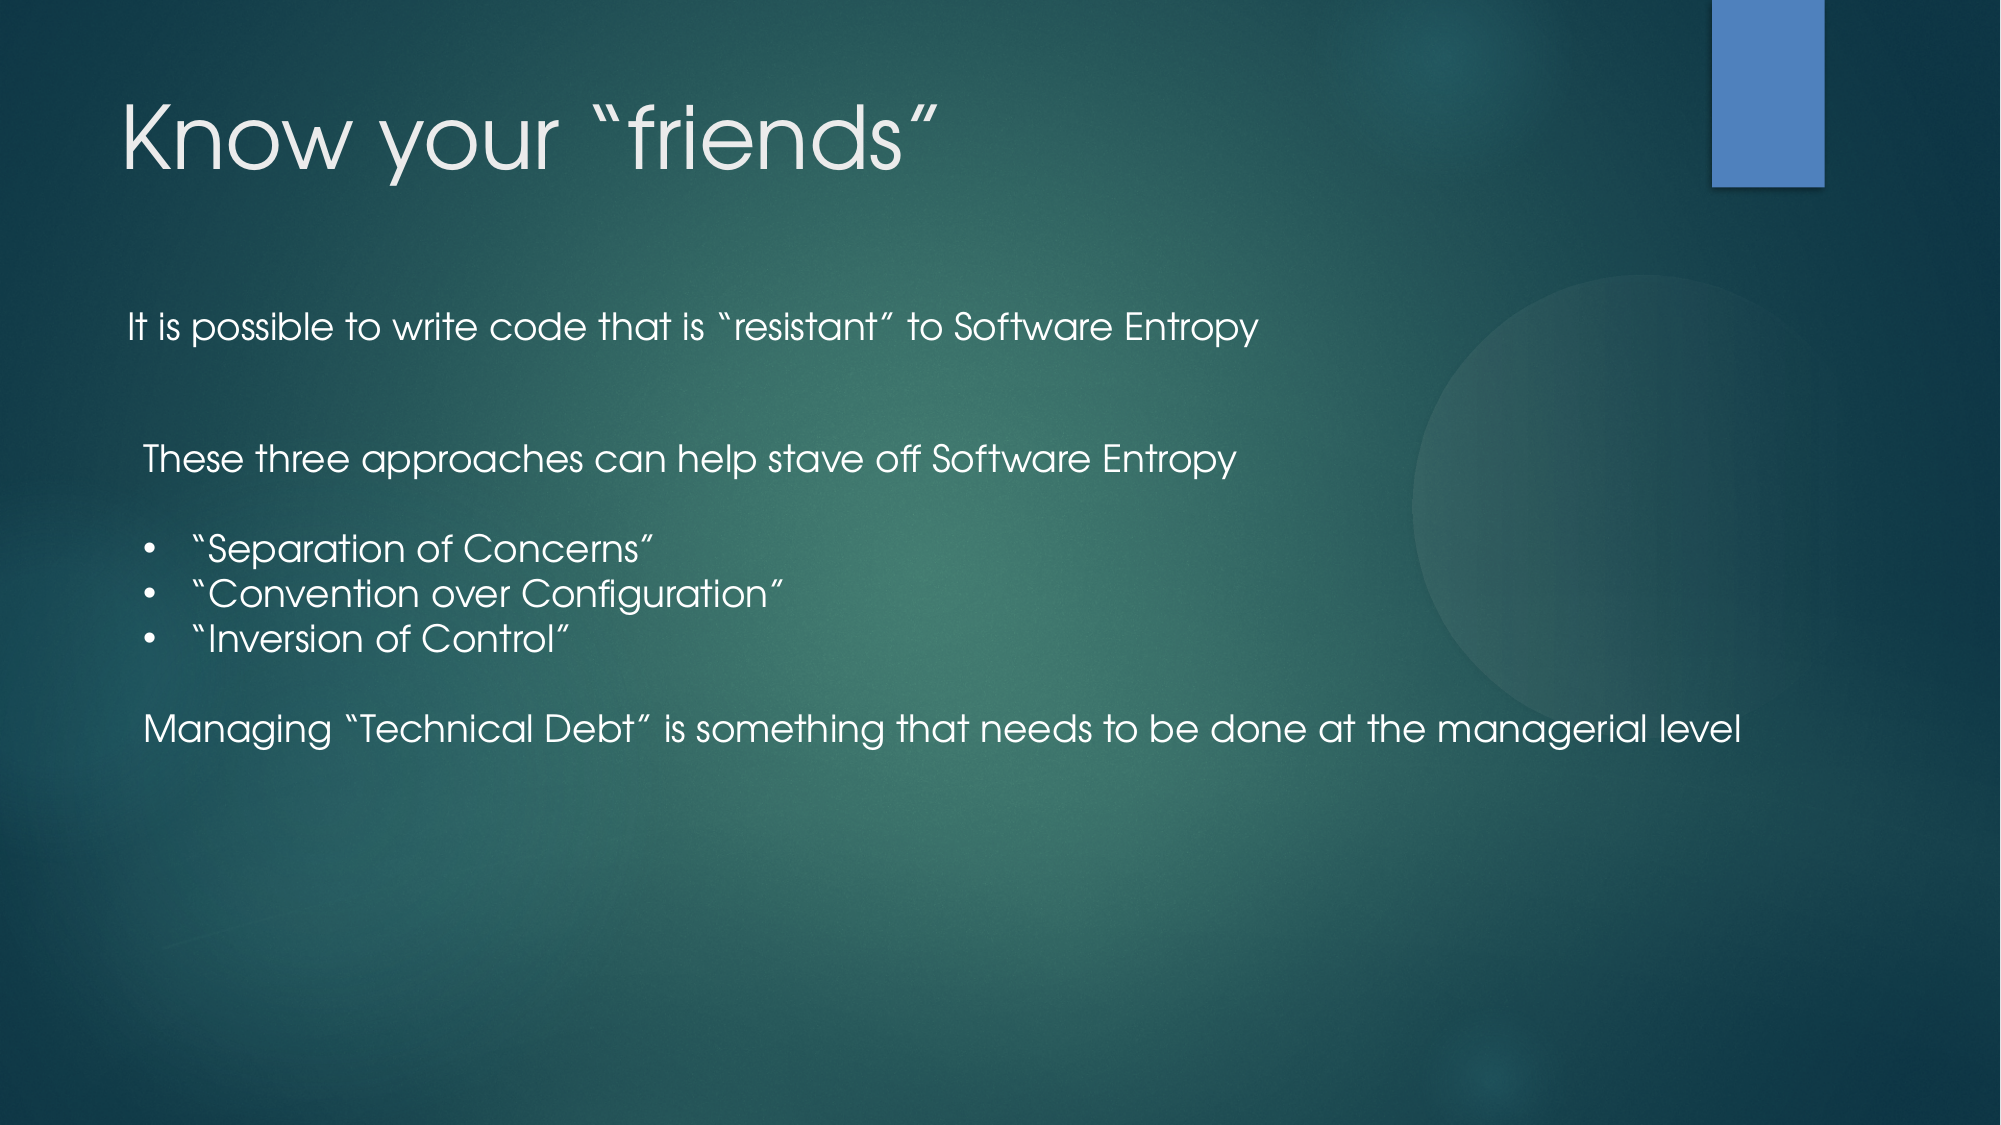

Know your “friends”
It is possible to write code that is “resistant” to Software Entropy
These three approaches can help stave off Software Entropy

“Separation of Concerns”
“Convention over Configuration”
“Inversion of Control”

Managing “Technical Debt” is something that needs to be done at the managerial level